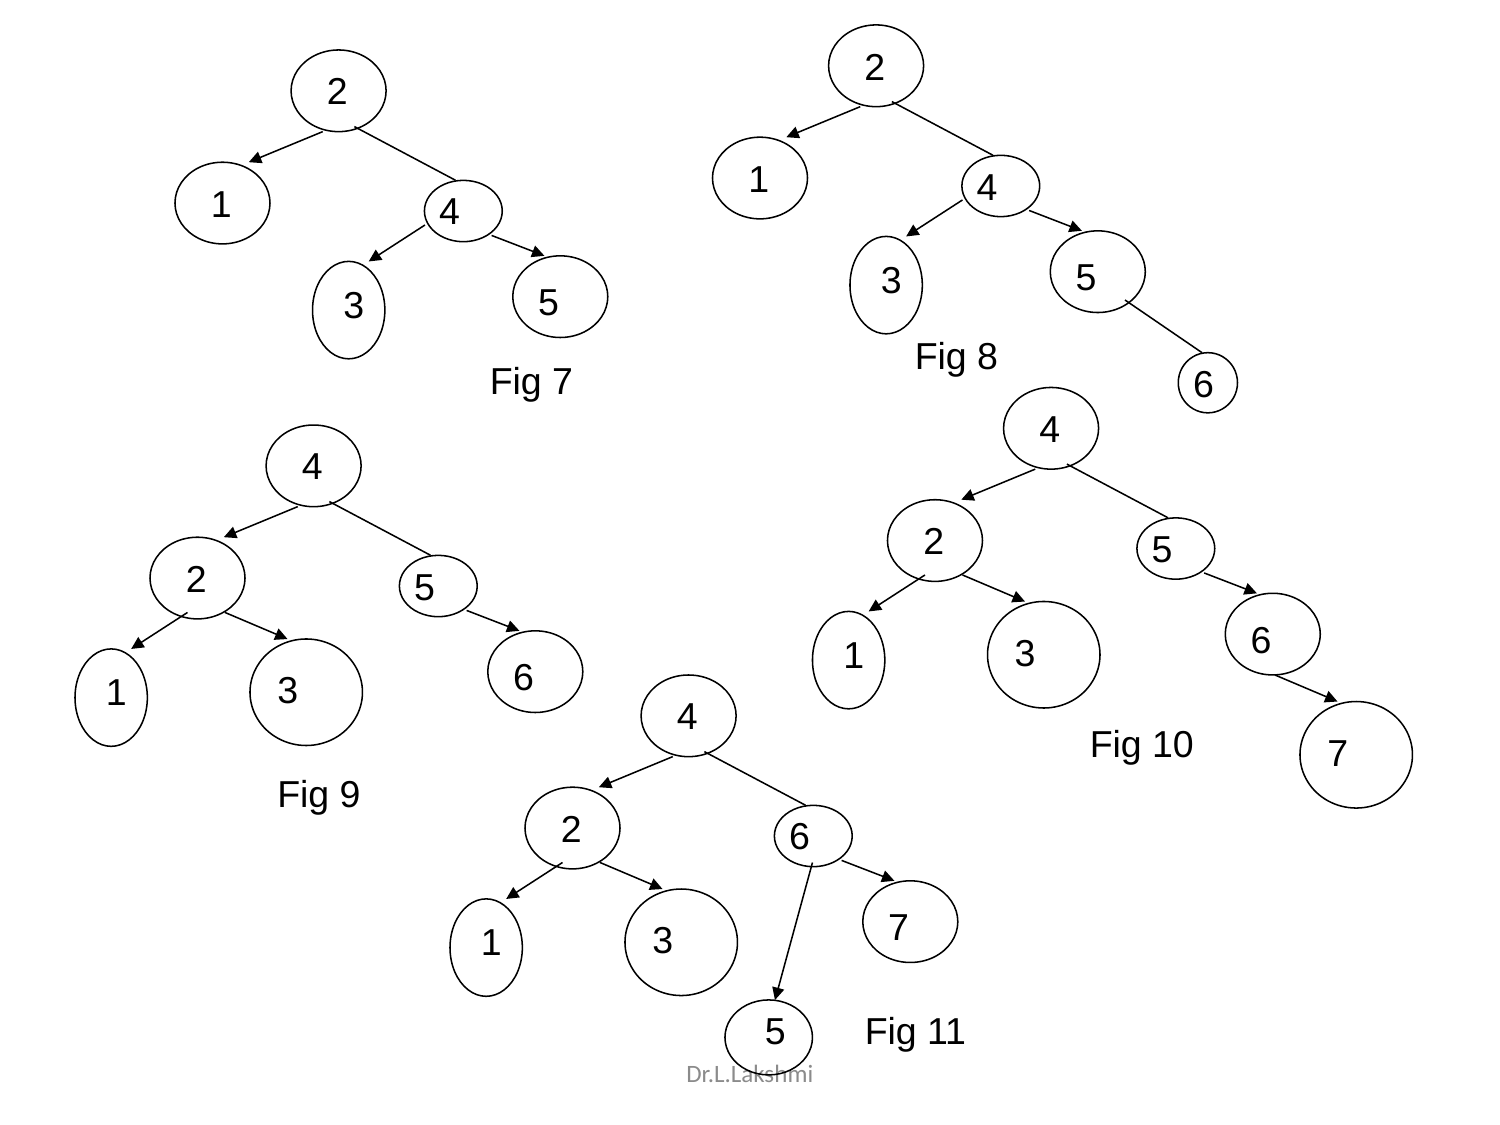

2

1

4

5

3

6
Fig 8

2

1

4

5

3
Fig 7

4

2

5

6

1

3

7
Fig 10

4

2

5

6

1

3
Fig 9

4

2

6

7

1

3

5
Fig 11
Dr.L.Lakshmi